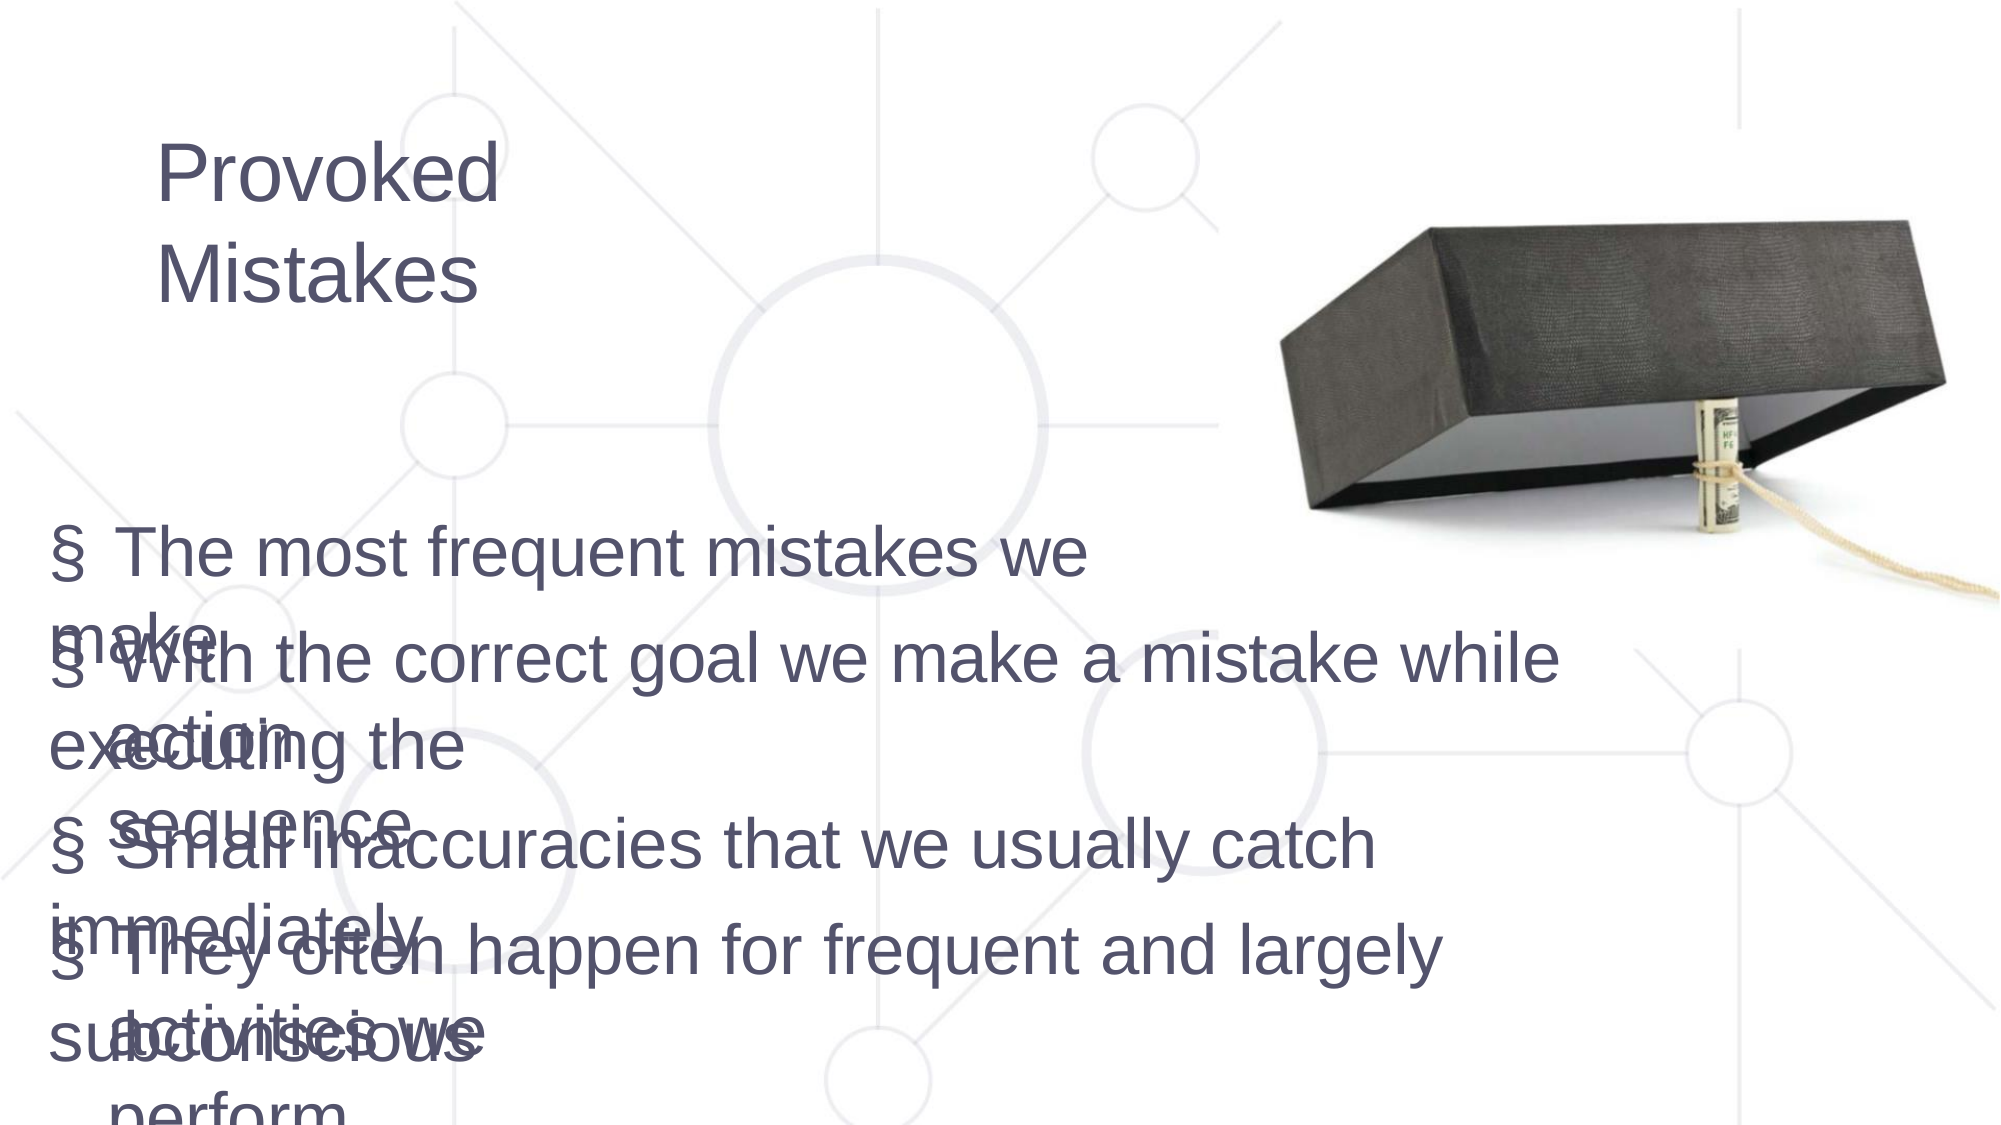

Provoked Mistakes
§ The most frequent mistakes we make
§ With the correct goal we make a mistake while executing the
action sequence
§ Small inaccuracies that we usually catch immediately
§ They often happen for frequent and largely subconscious
activities we perform